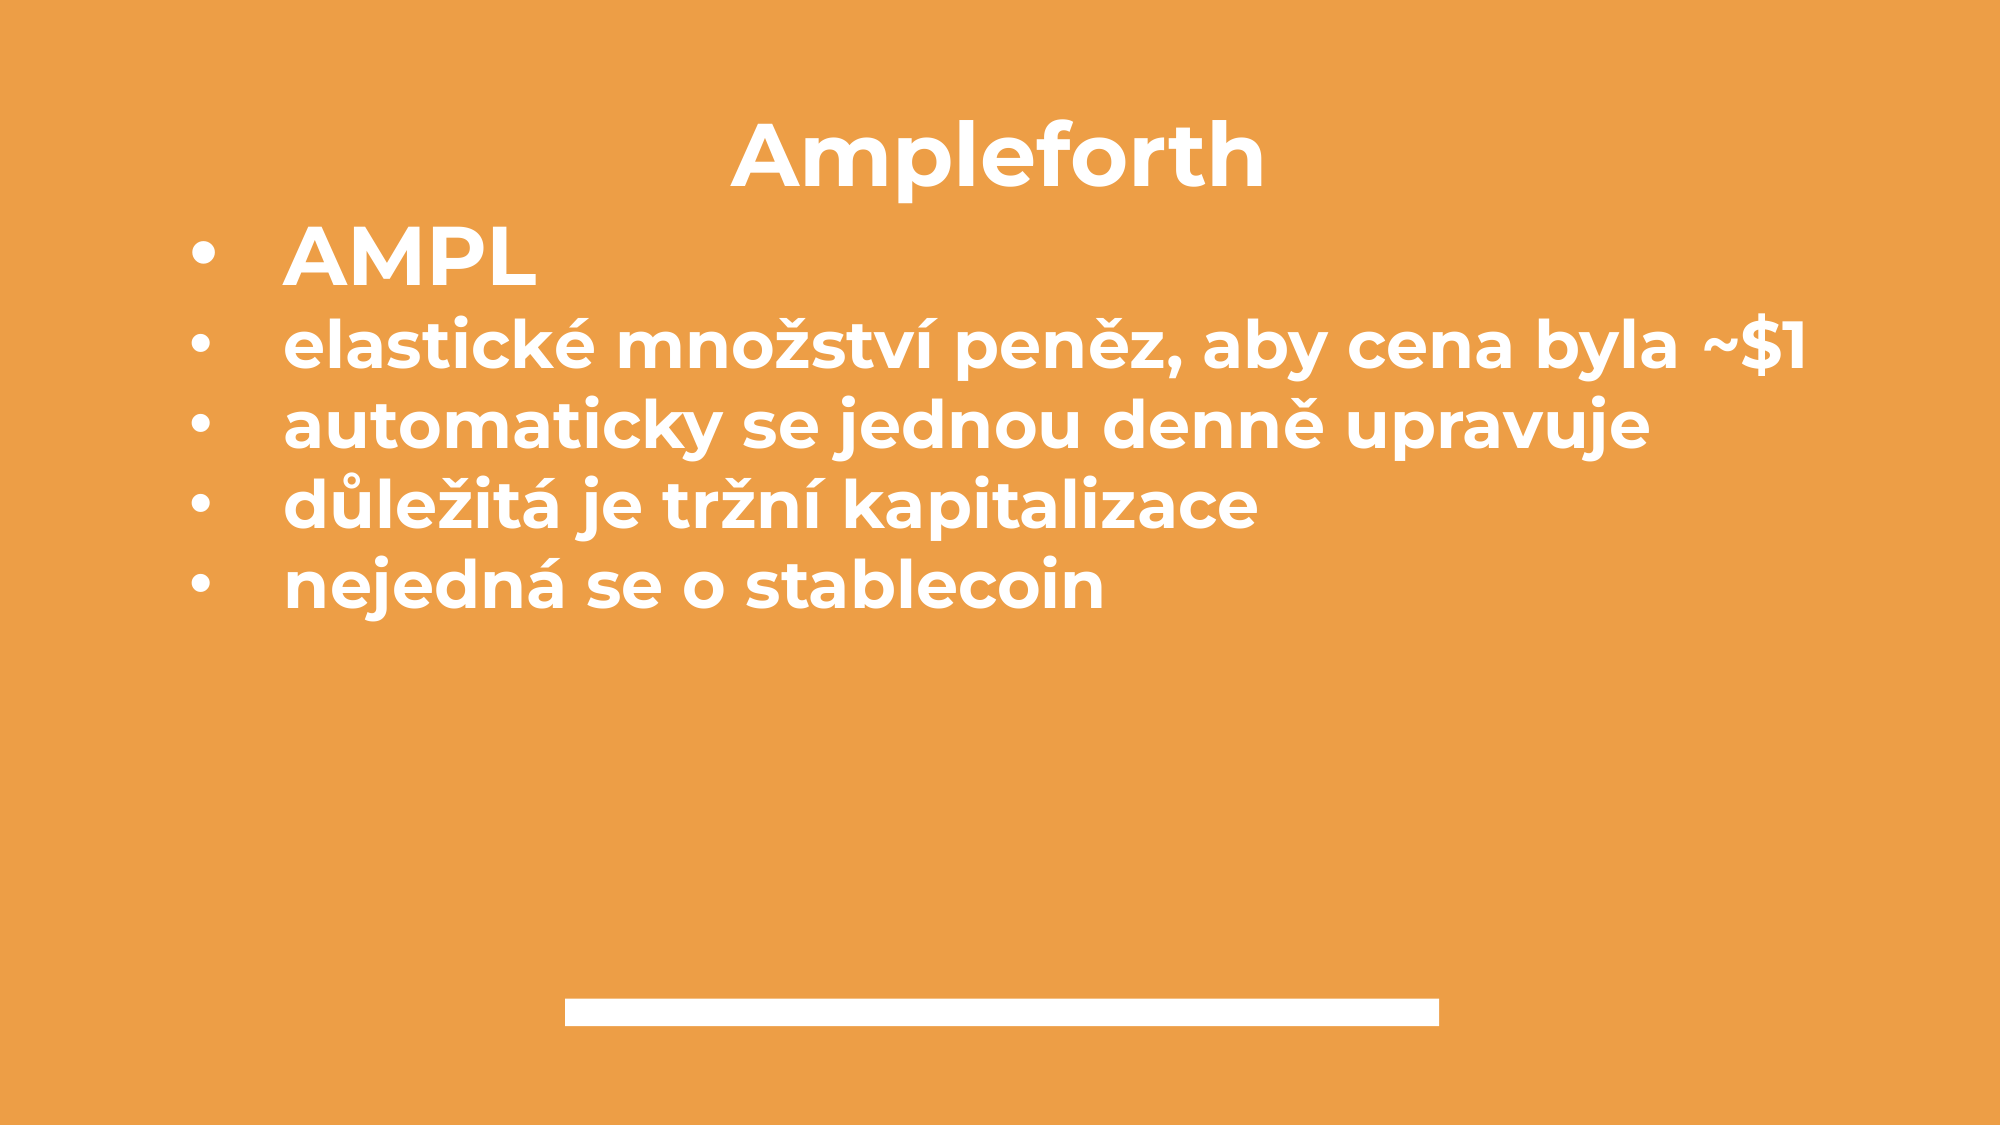

# Ampleforth
AMPL
elastické množství peněz, aby cena byla ~$1
automaticky se jednou denně upravuje
důležitá je tržní kapitalizace
nejedná se o stablecoin